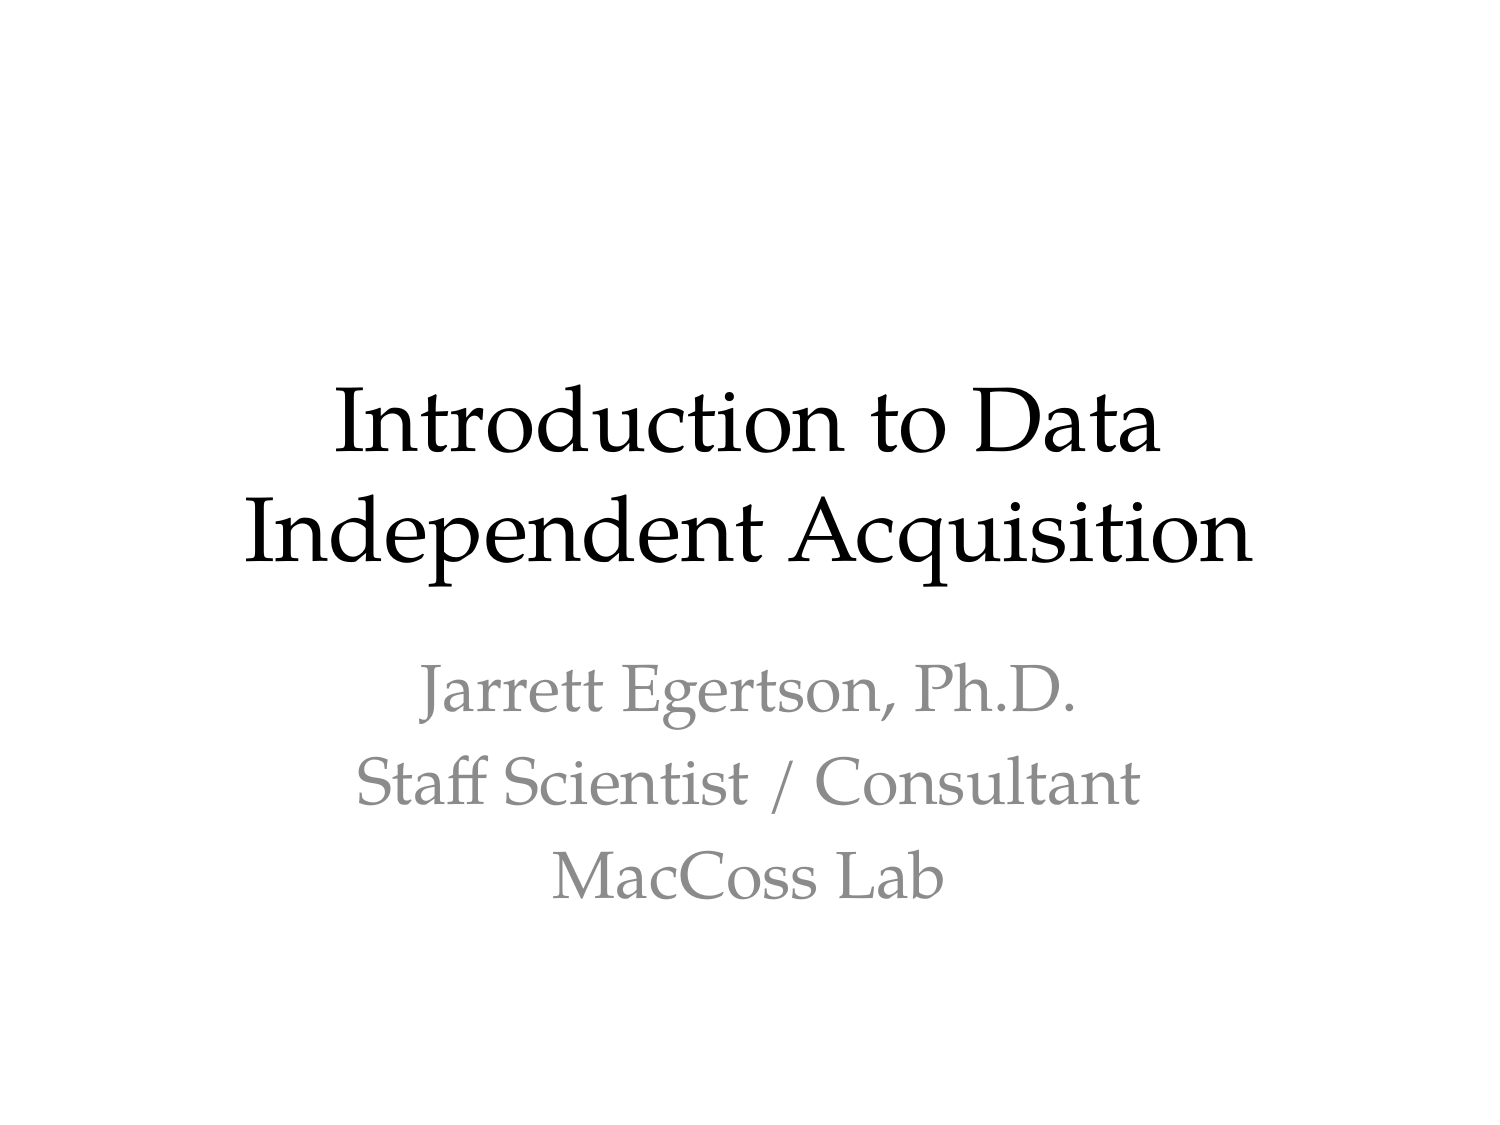

# Introduction to Data Independent Acquisition
Jarrett Egertson, Ph.D.
Staff Scientist / Consultant
MacCoss Lab